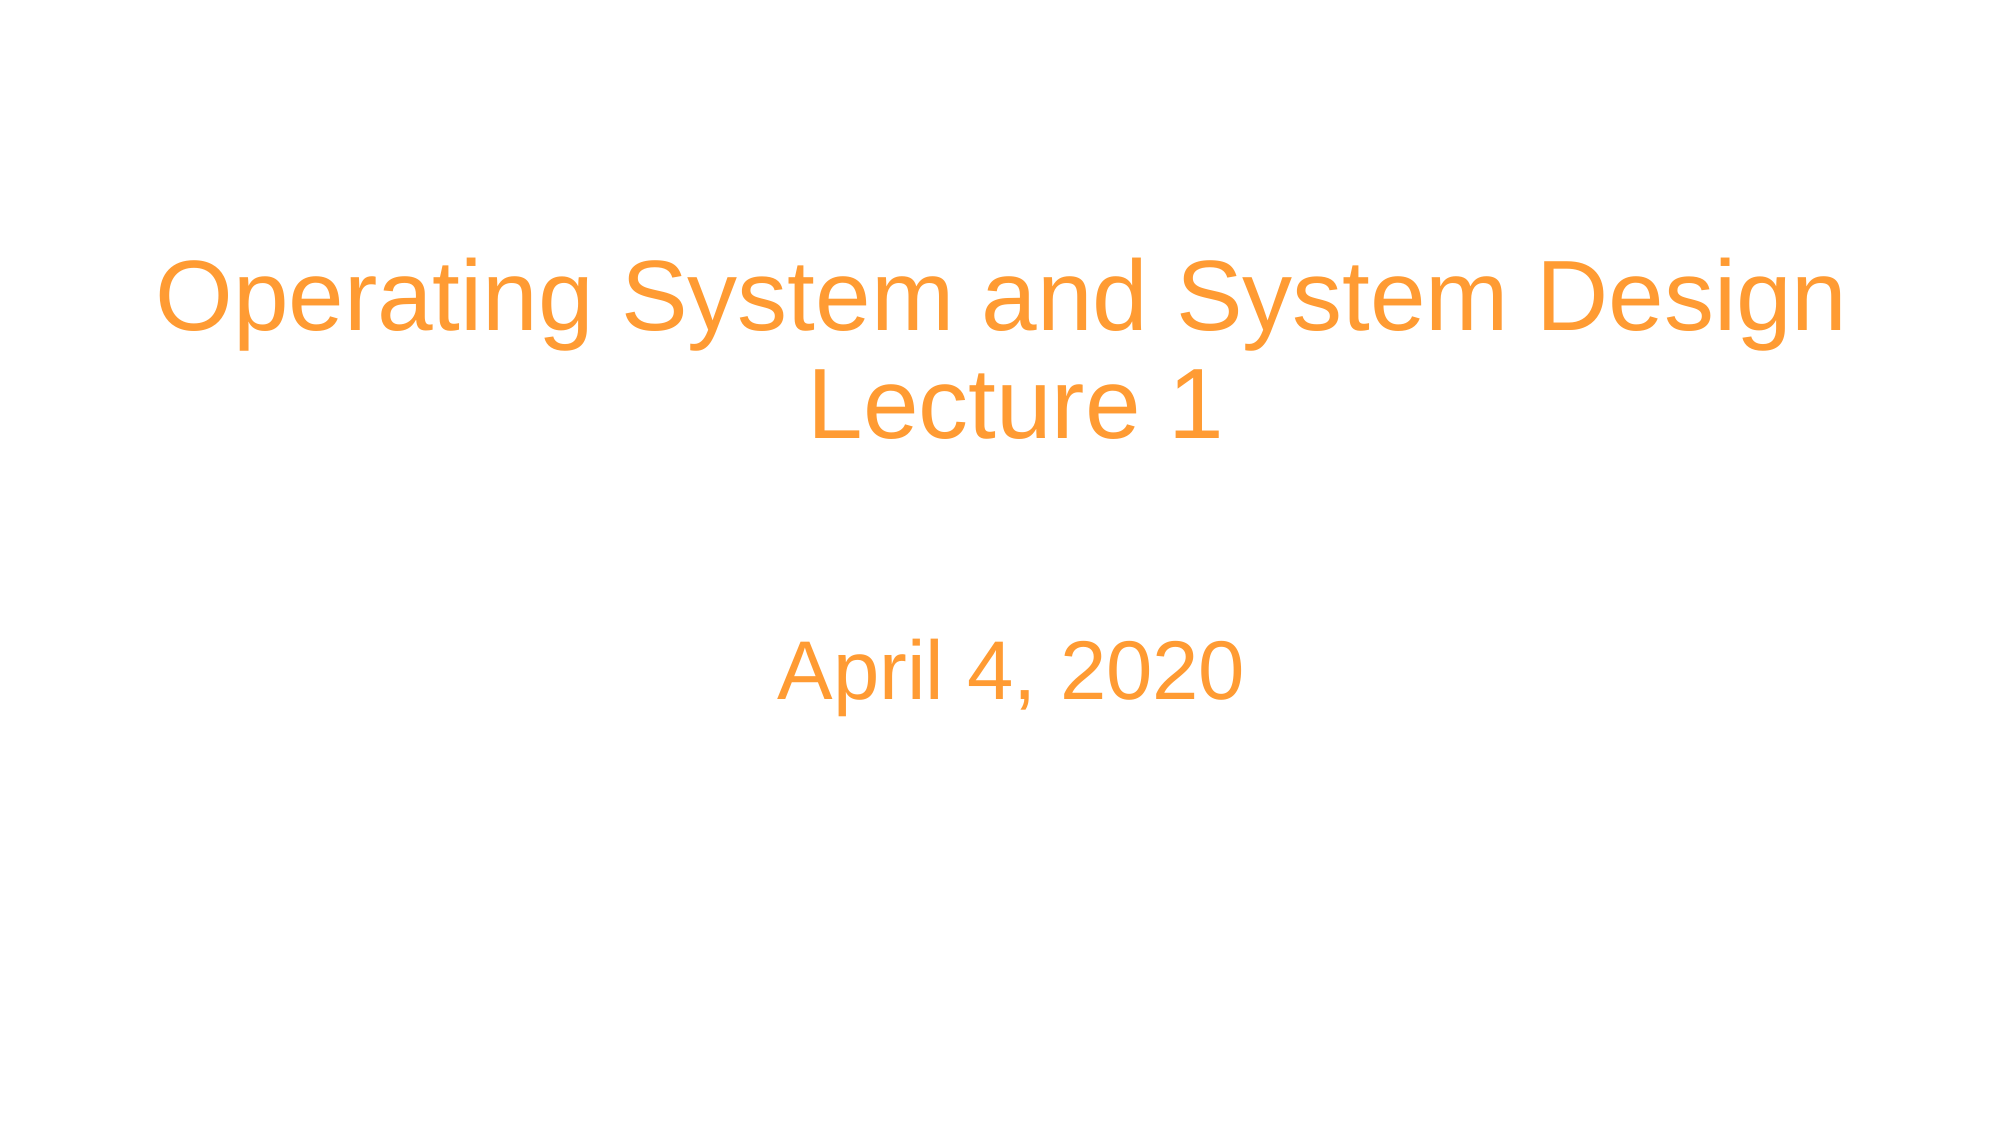

# Operating System and System Design Lecture 1
April 4, 2020